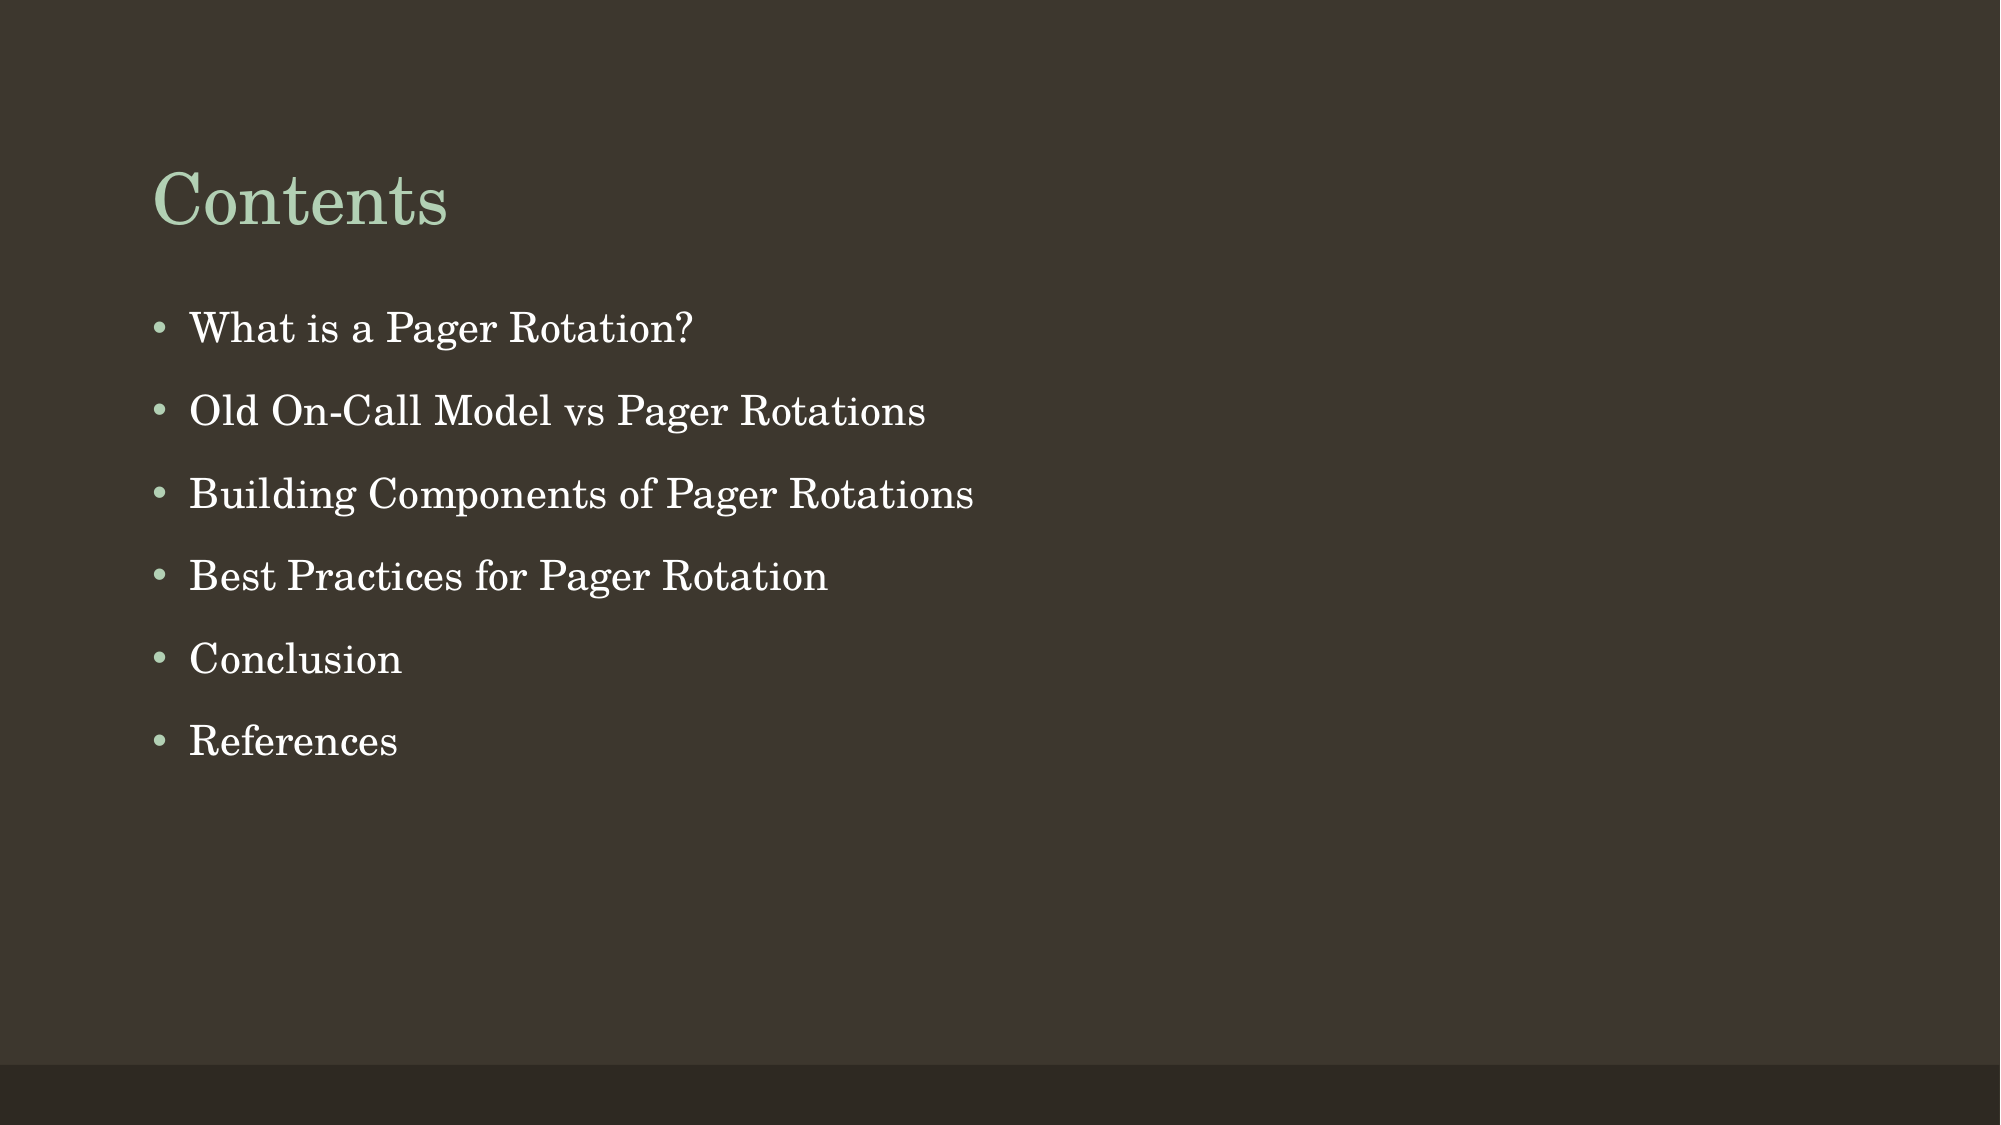

# Contents
What is a Pager Rotation?
Old On-Call Model vs Pager Rotations
Building Components of Pager Rotations
Best Practices for Pager Rotation
Conclusion
References